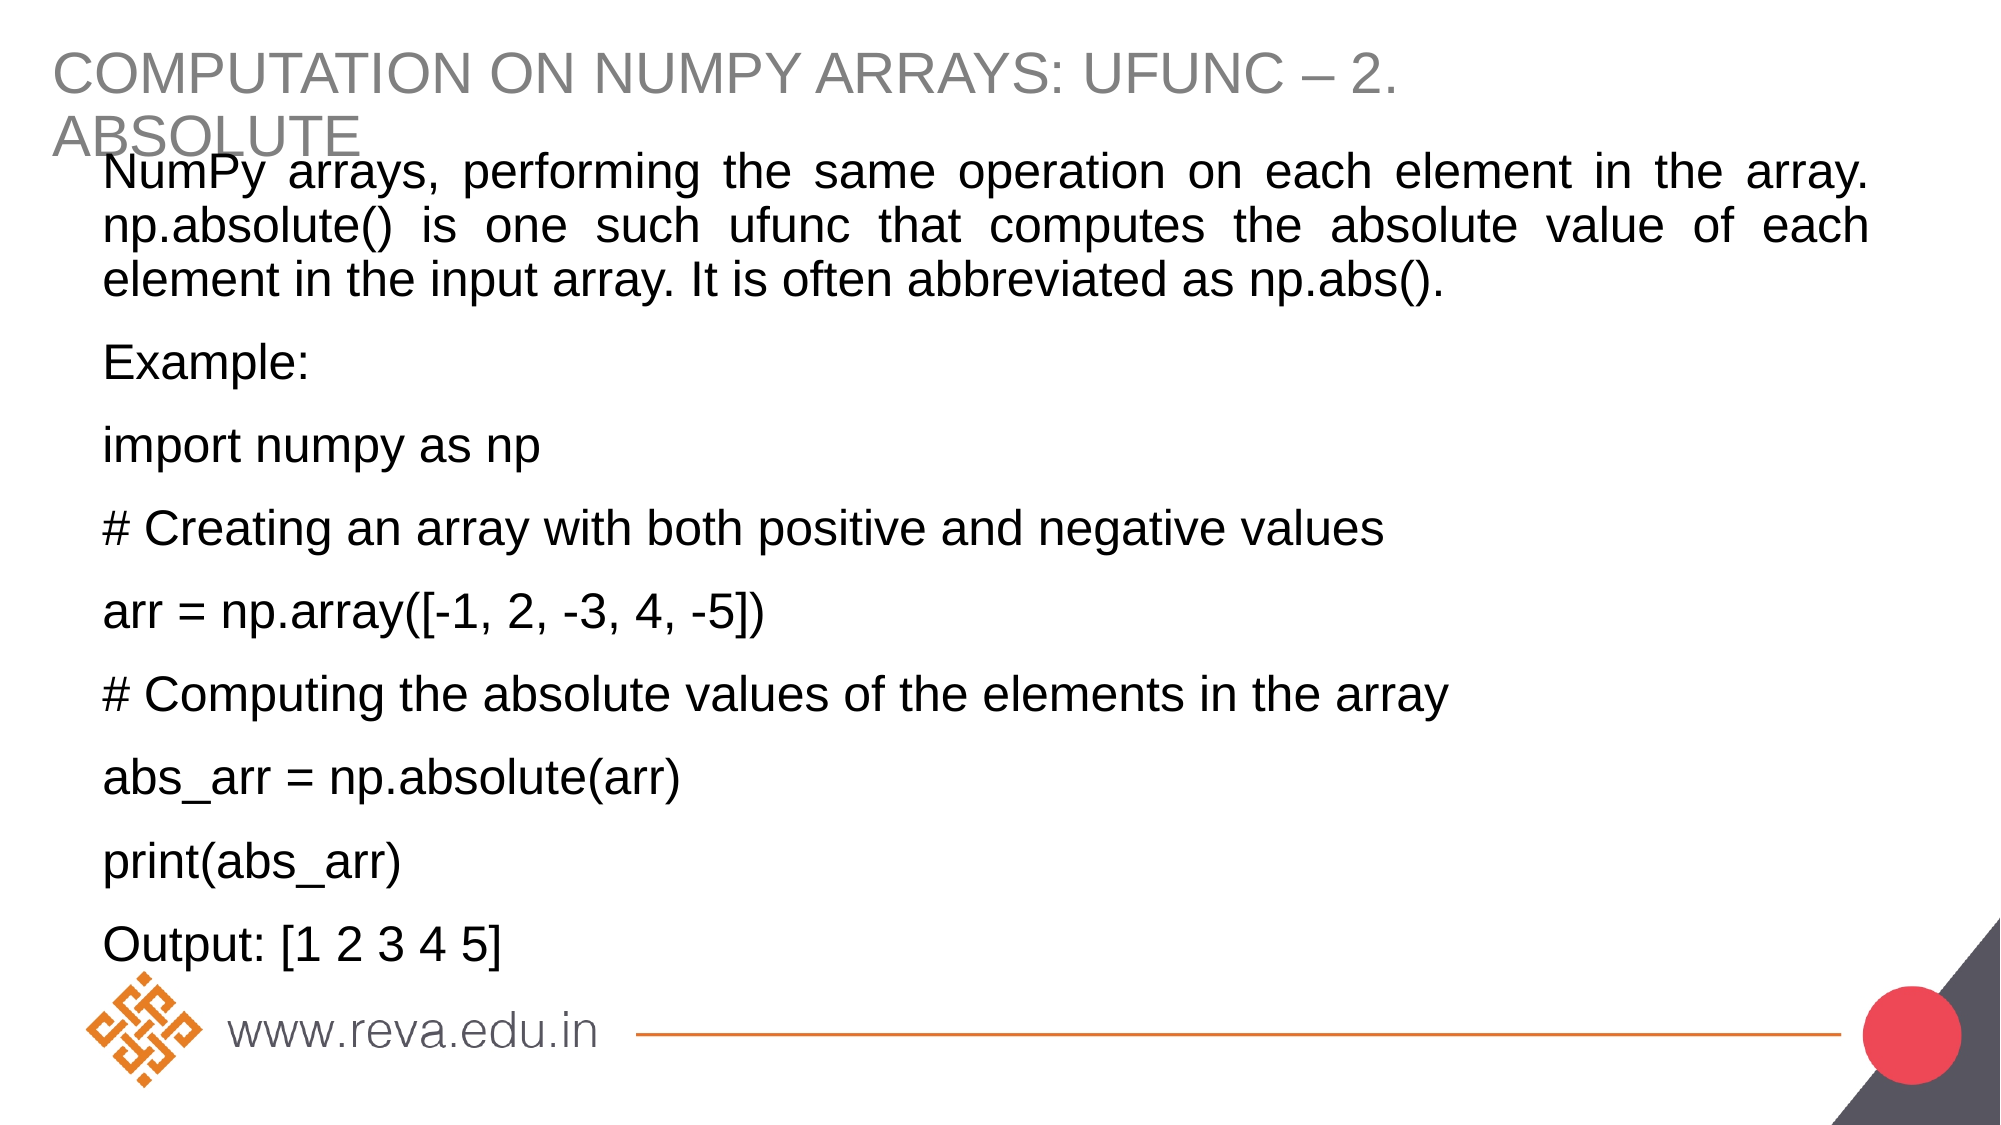

# Computation on NumPy Arrays: UFunc – 2. Absolute
NumPy arrays, performing the same operation on each element in the array. np.absolute() is one such ufunc that computes the absolute value of each element in the input array. It is often abbreviated as np.abs().
Example:
import numpy as np
# Creating an array with both positive and negative values
arr = np.array([-1, 2, -3, 4, -5])
# Computing the absolute values of the elements in the array
abs_arr = np.absolute(arr)
print(abs_arr)
Output: [1 2 3 4 5]